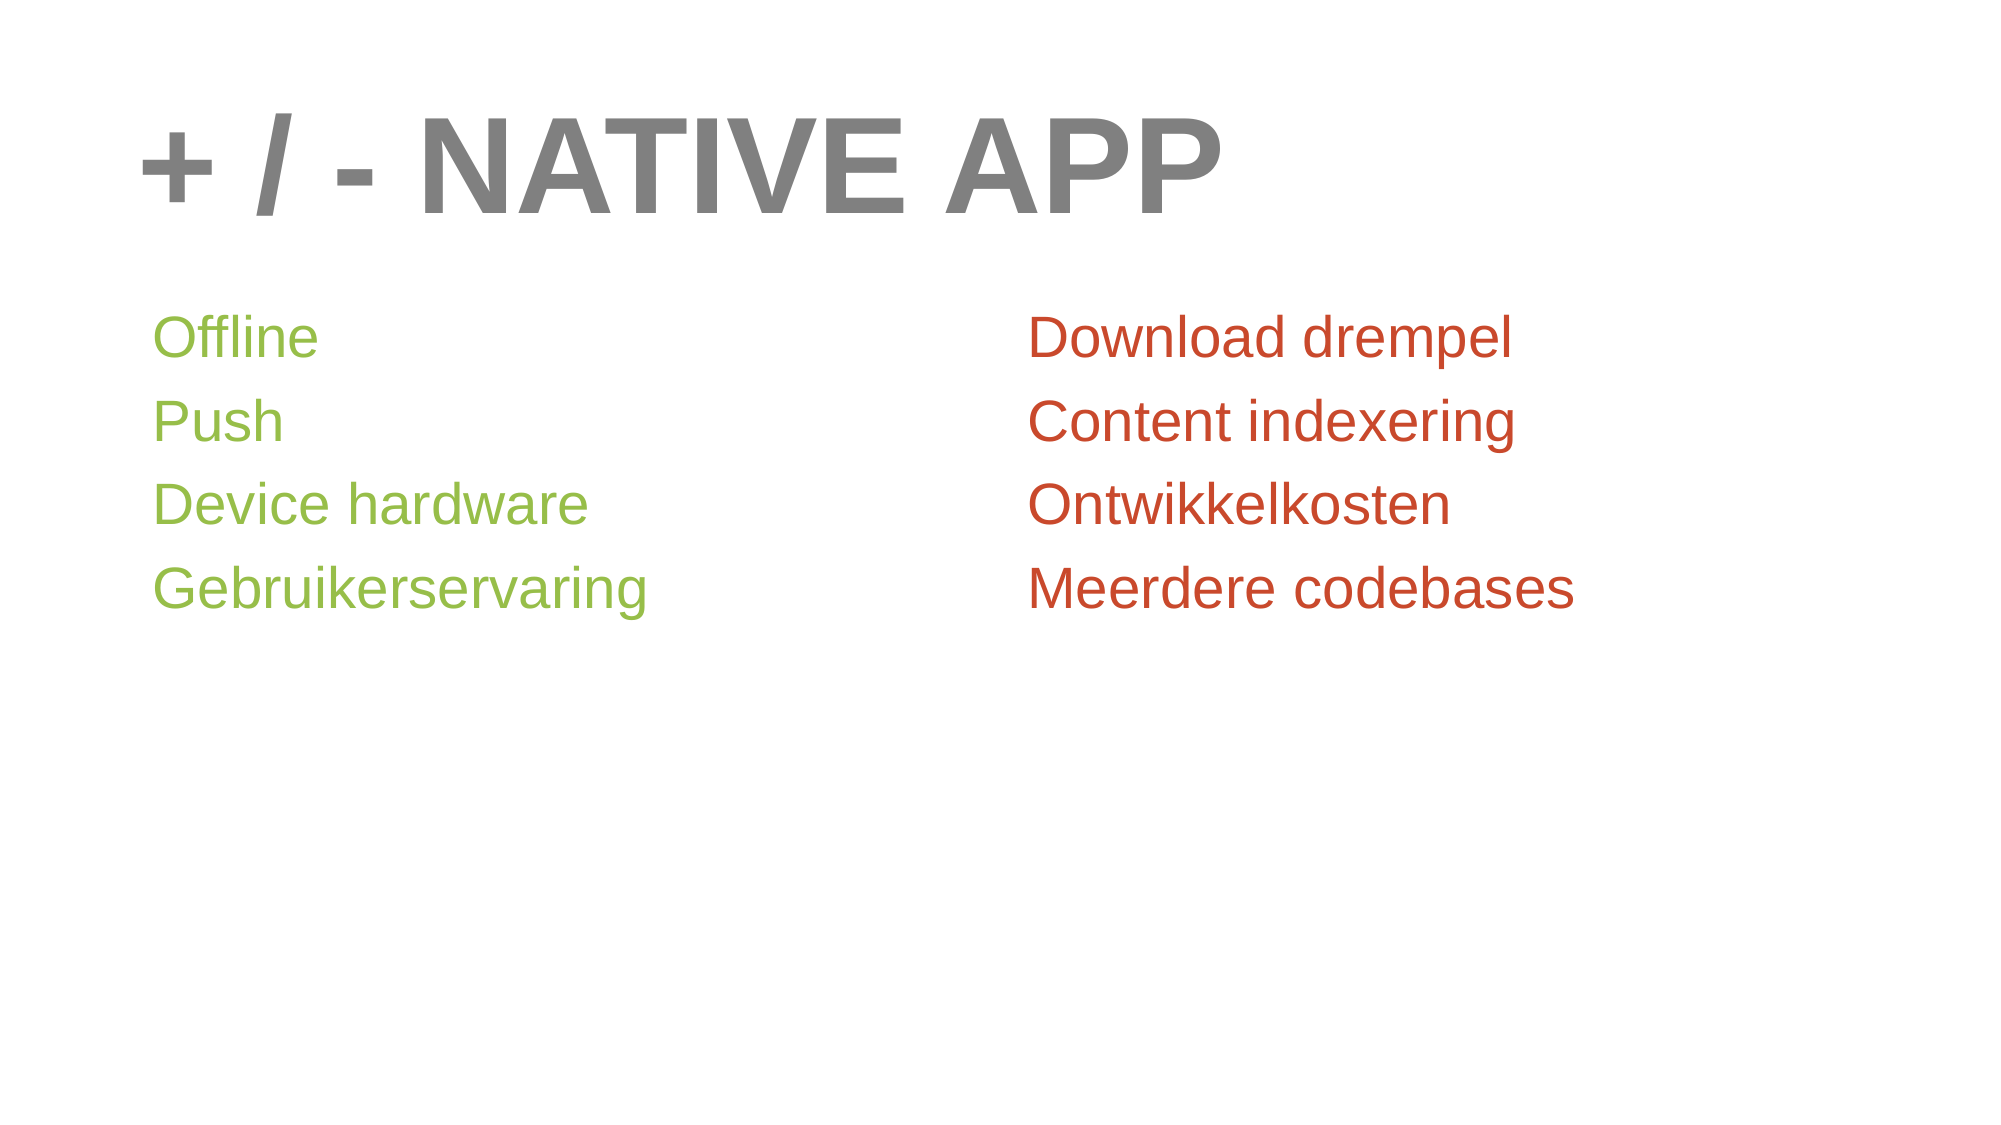

# + / - NATIVE APP
Offline
Push
Device hardware
Gebruikerservaring
Download drempel
Content indexering
Ontwikkelkosten
Meerdere codebases